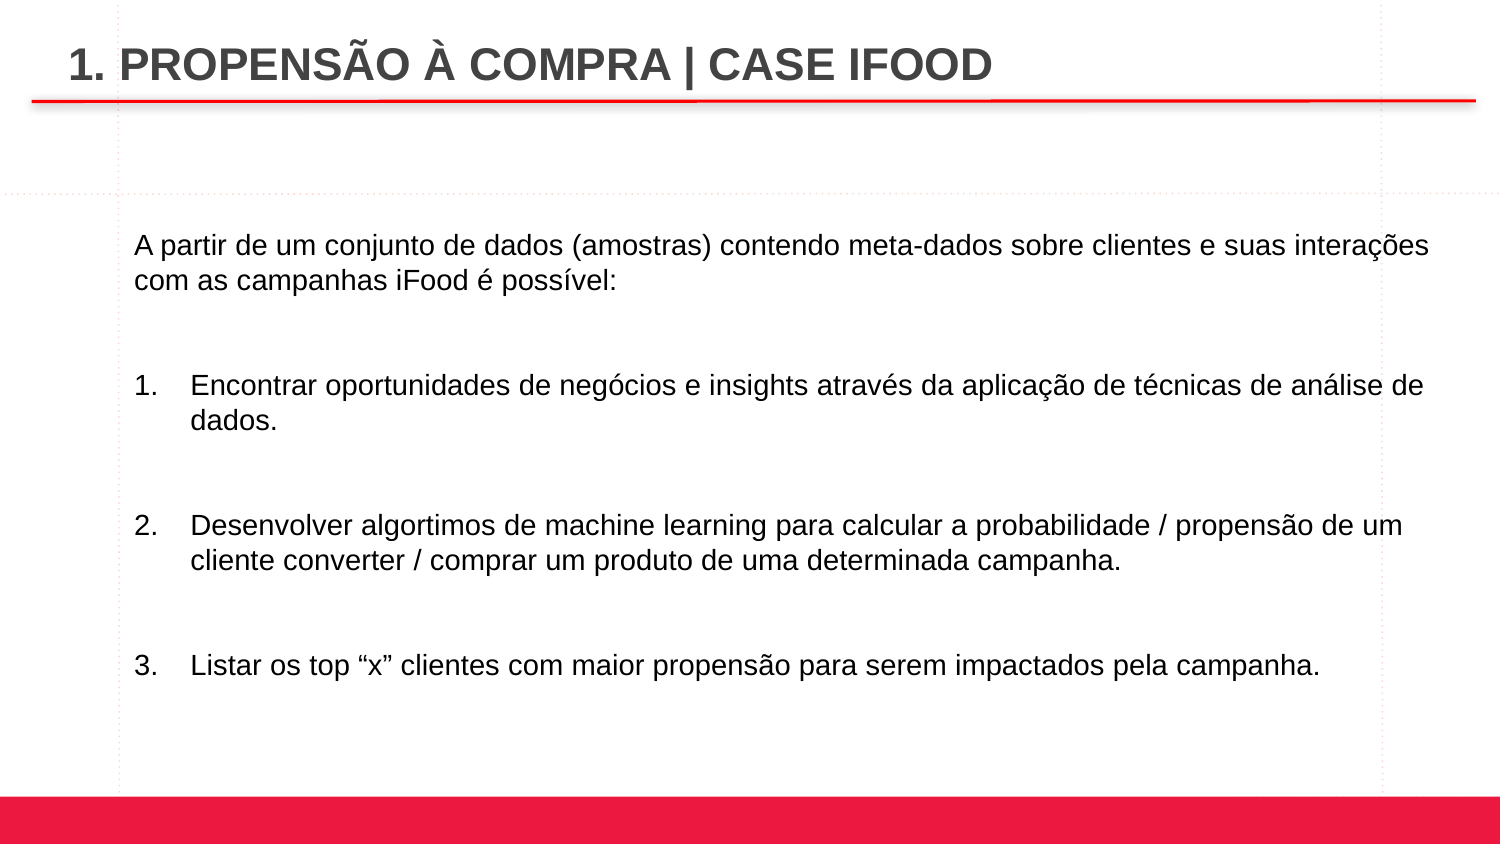

1. PROPENSÃO À COMPRA | CASE IFOOD
A partir de um conjunto de dados (amostras) contendo meta-dados sobre clientes e suas interações com as campanhas iFood é possível:

Encontrar oportunidades de negócios e insights através da aplicação de técnicas de análise de dados.

Desenvolver algortimos de machine learning para calcular a probabilidade / propensão de um cliente converter / comprar um produto de uma determinada campanha.

Listar os top “x” clientes com maior propensão para serem impactados pela campanha.